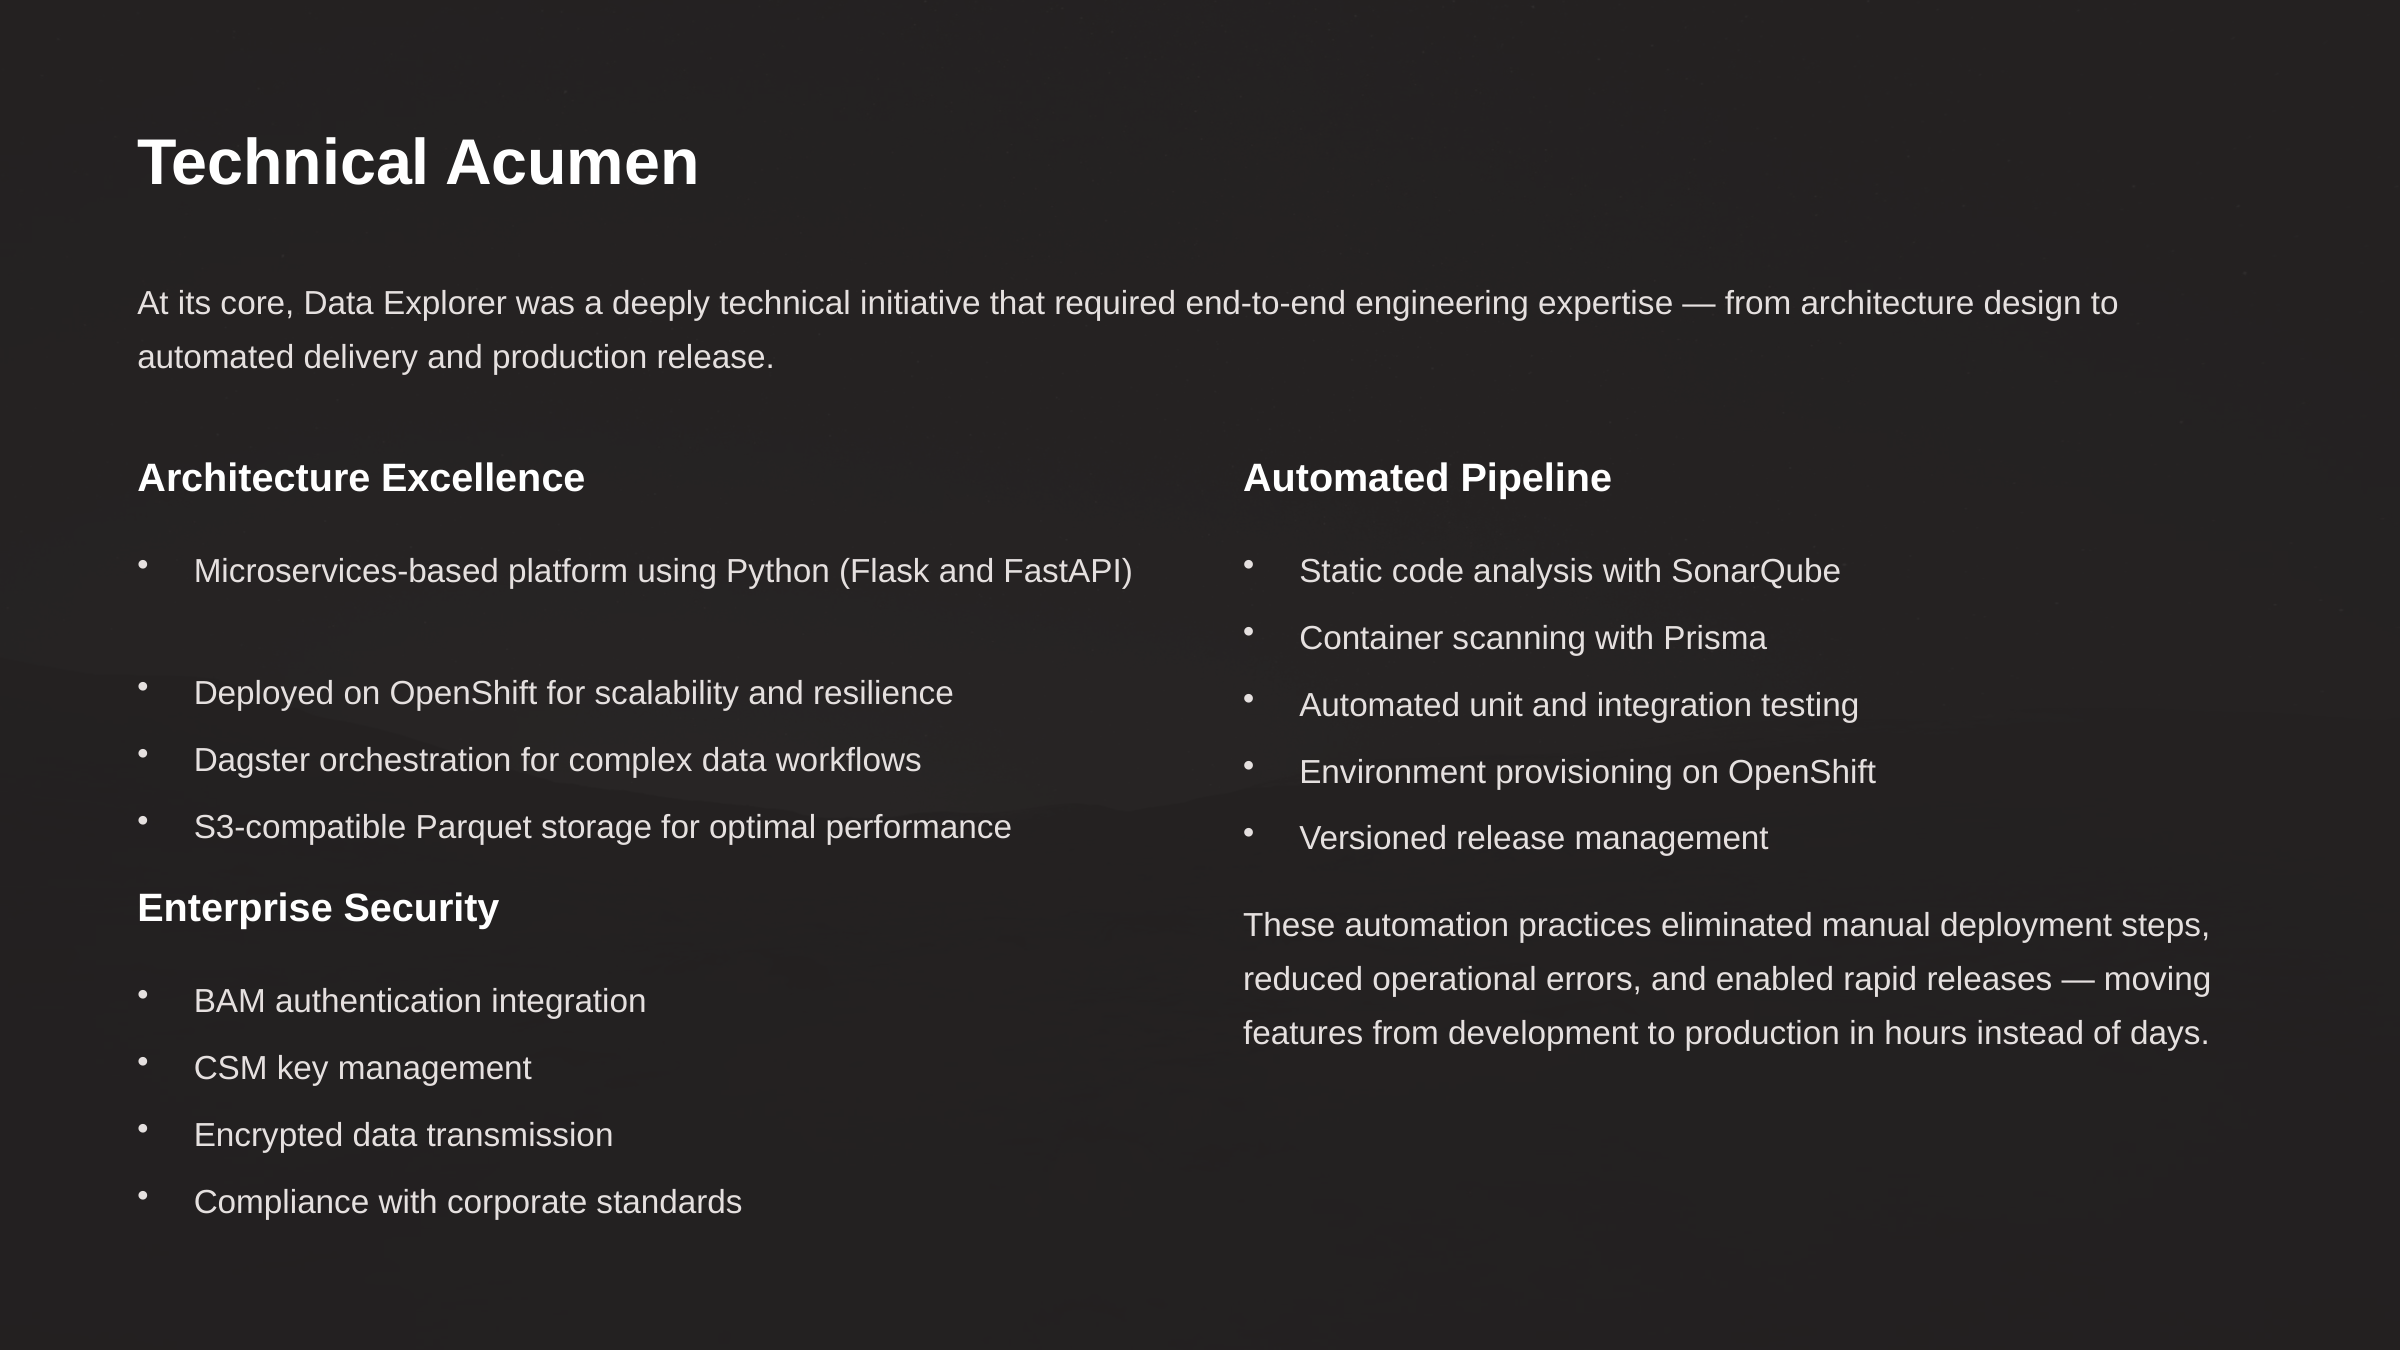

Technical Acumen
At its core, Data Explorer was a deeply technical initiative that required end-to-end engineering expertise — from architecture design to automated delivery and production release.
Architecture Excellence
Automated Pipeline
Microservices-based platform using Python (Flask and FastAPI)
Static code analysis with SonarQube
Container scanning with Prisma
Deployed on OpenShift for scalability and resilience
Automated unit and integration testing
Dagster orchestration for complex data workflows
Environment provisioning on OpenShift
S3-compatible Parquet storage for optimal performance
Versioned release management
Enterprise Security
These automation practices eliminated manual deployment steps, reduced operational errors, and enabled rapid releases — moving features from development to production in hours instead of days.
BAM authentication integration
CSM key management
Encrypted data transmission
Compliance with corporate standards